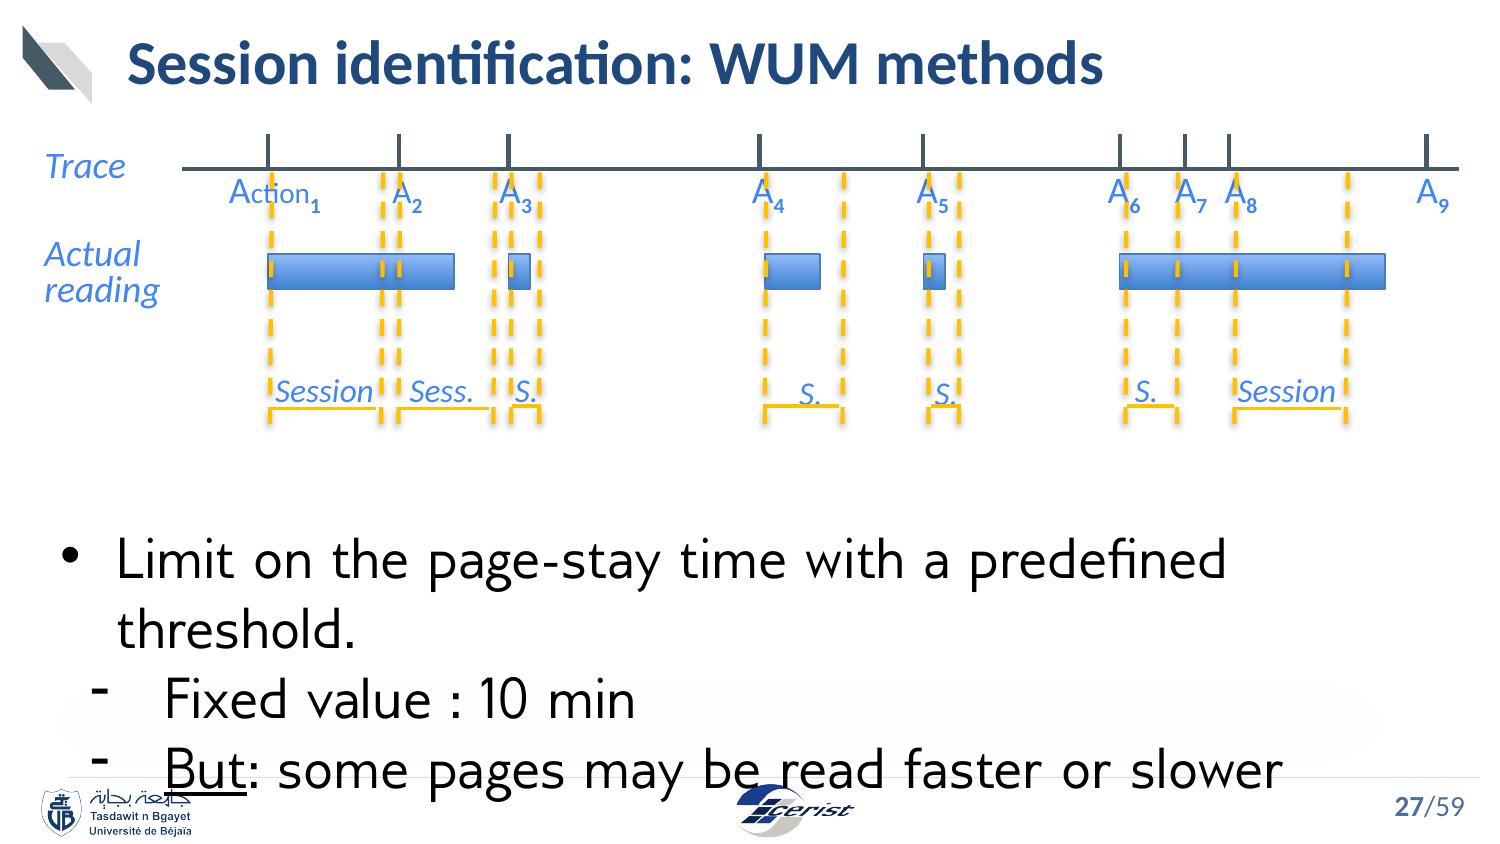

# Session identification: WUM methods
Trace
A2
Action1
A3
A4
A5
A6
A7
A8
A9
Actual
reading

Session
Sess.
S.
S.
S.
S.
Session
Limit on the page-stay time with a predefined threshold.
Fixed value : 10 min
But: some pages may be read faster or slower
27/59